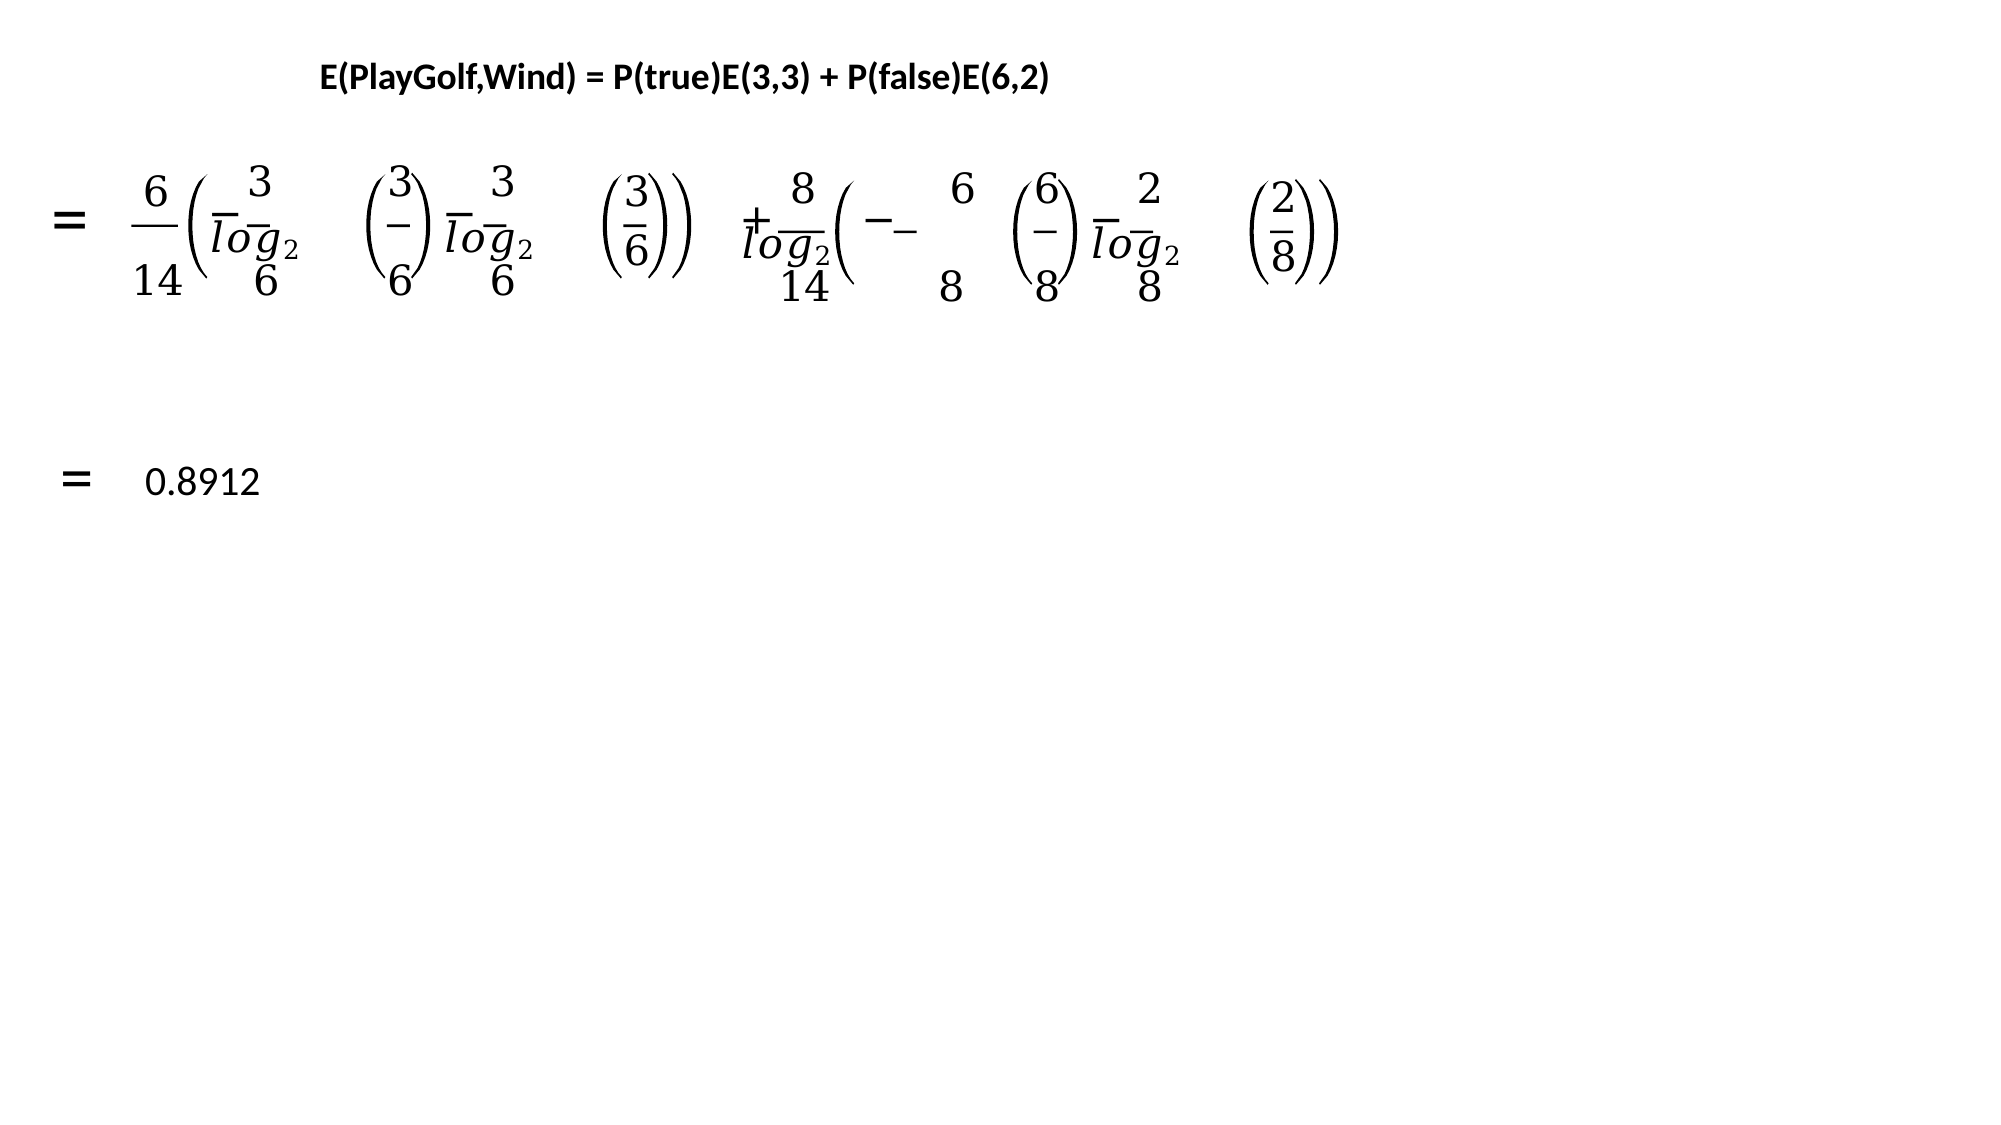

E(PlayGolf,Wind) = P(true)E(3,3) + P(false)E(6,2)
3
6
2
8
3
−	𝑙𝑜𝑔2
14	6
6
3	3
−	𝑙𝑜𝑔2
6	6
=
8	6
+	−	𝑙𝑜𝑔2
14	8
6	2
−	𝑙𝑜𝑔2
8	8

=
0.8912